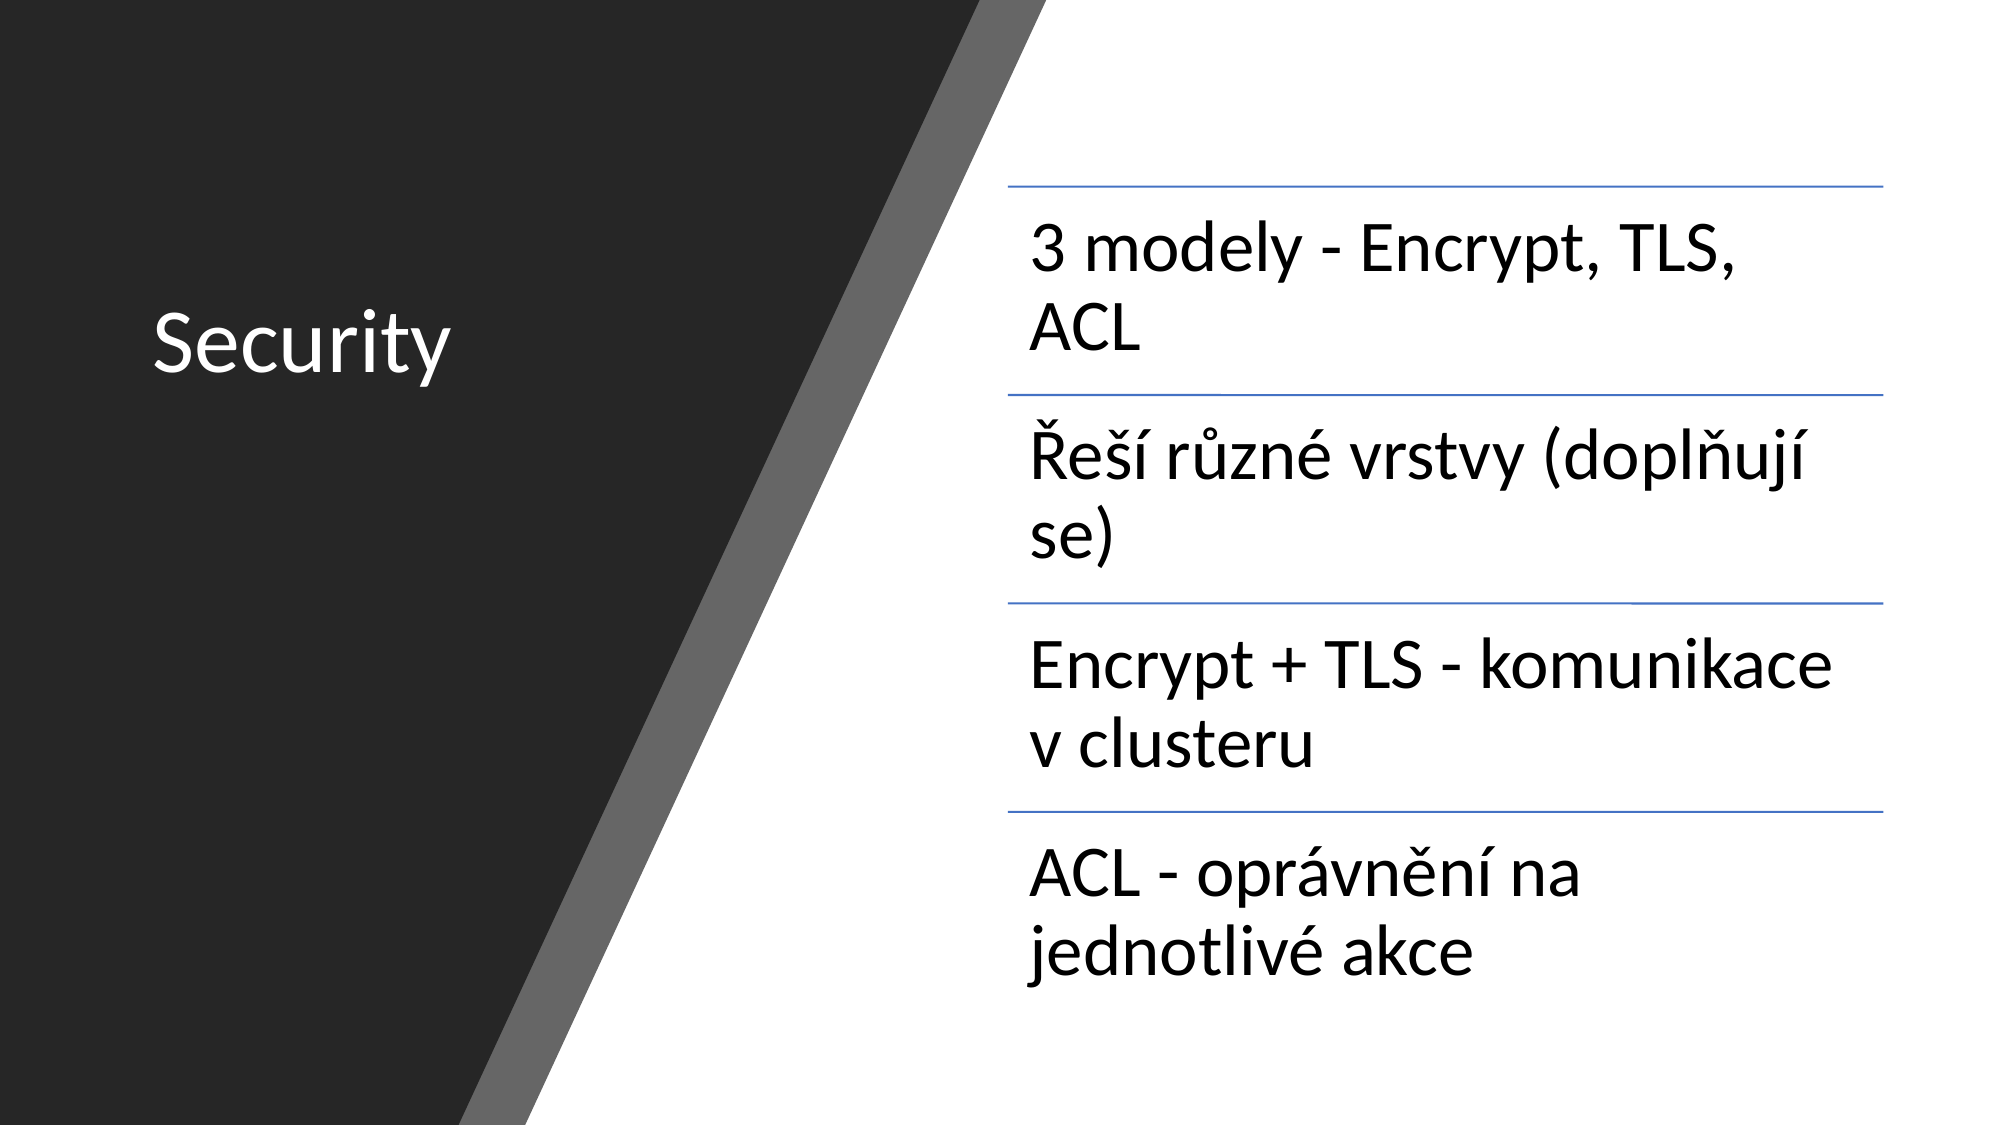

# Security
3 modely - Encrypt, TLS, ACL
Řeší různé vrstvy (doplňují se)
Encrypt + TLS - komunikace v clusteru
ACL - oprávnění na jednotlivé akce